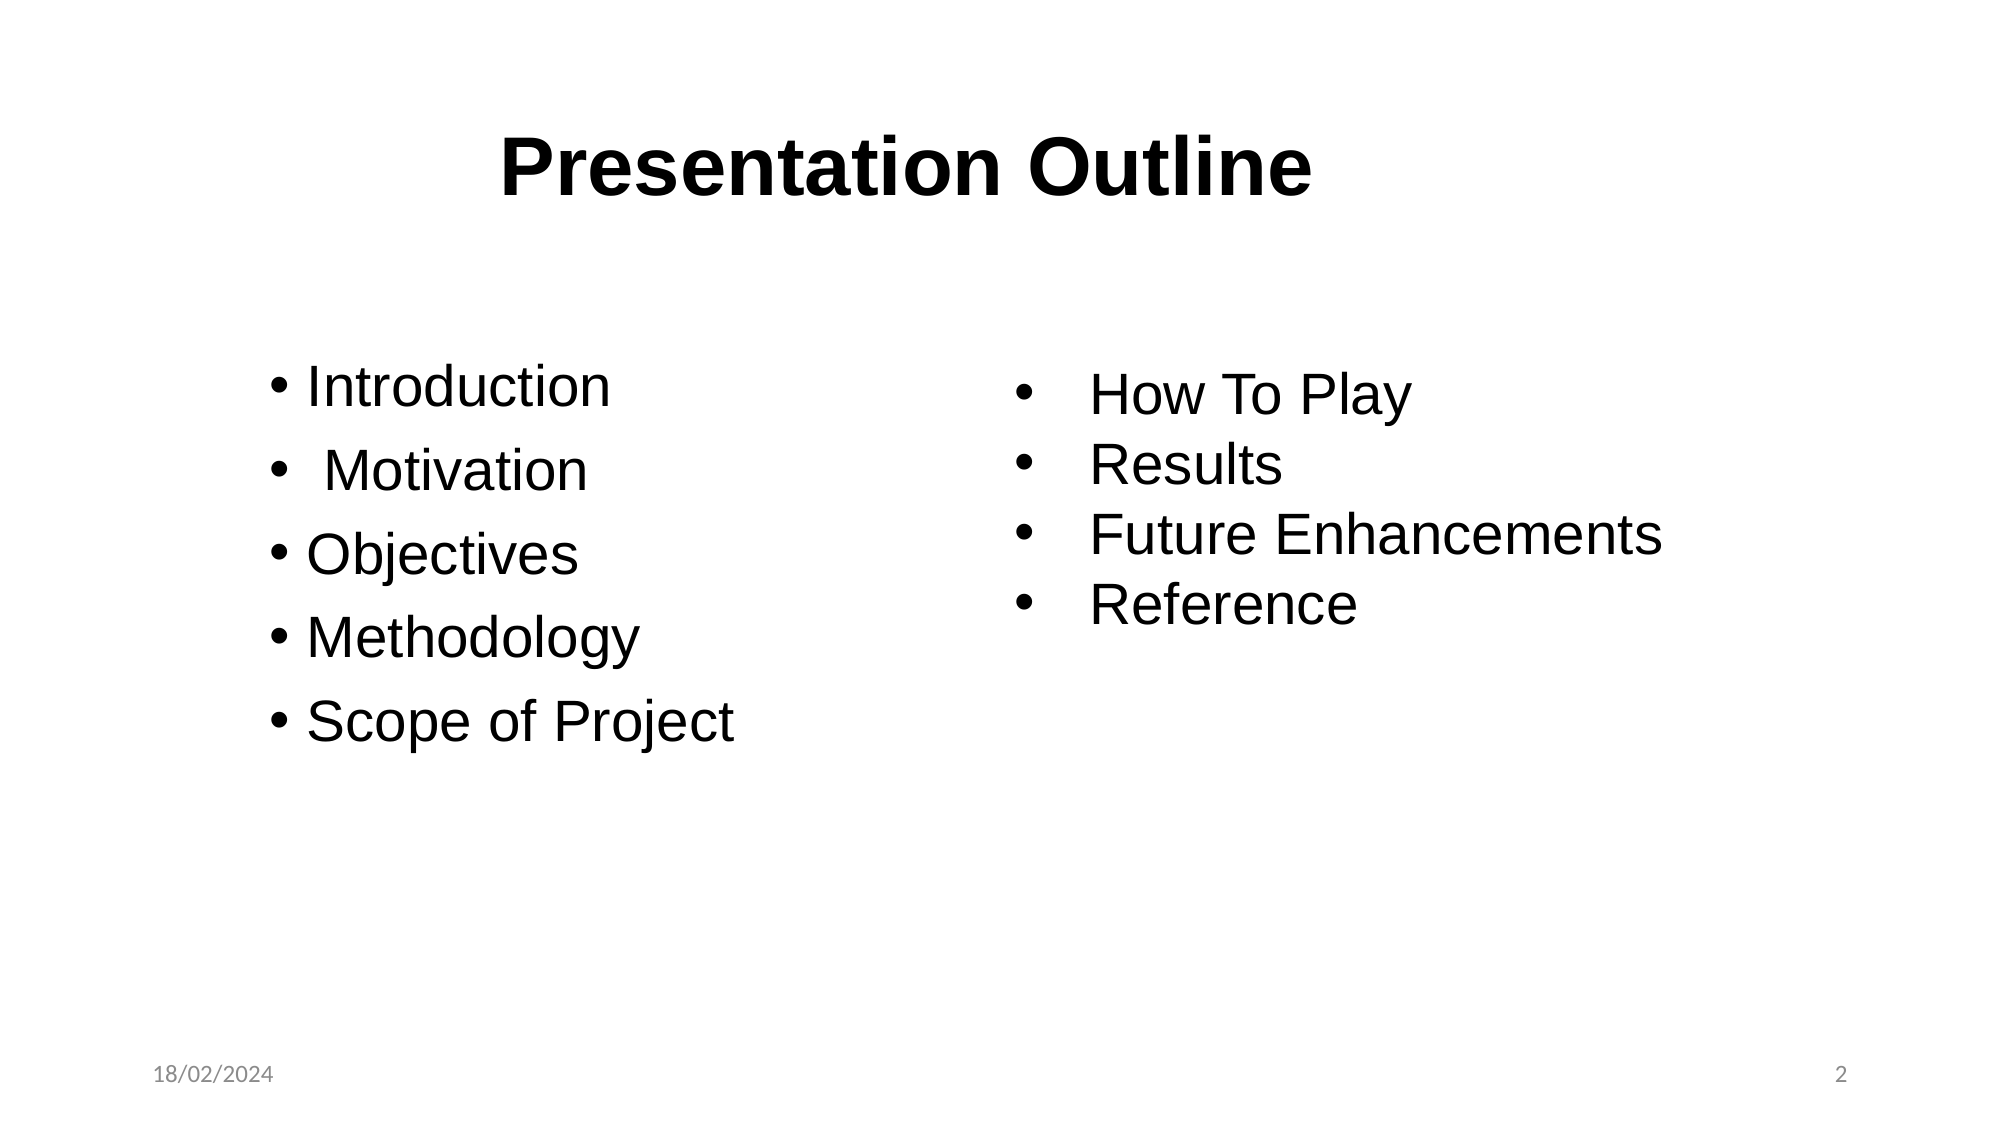

# Presentation Outline
Introduction
 Motivation
Objectives
Methodology
Scope of Project

How To Play
Results
Future Enhancements
Reference
18/02/2024
2